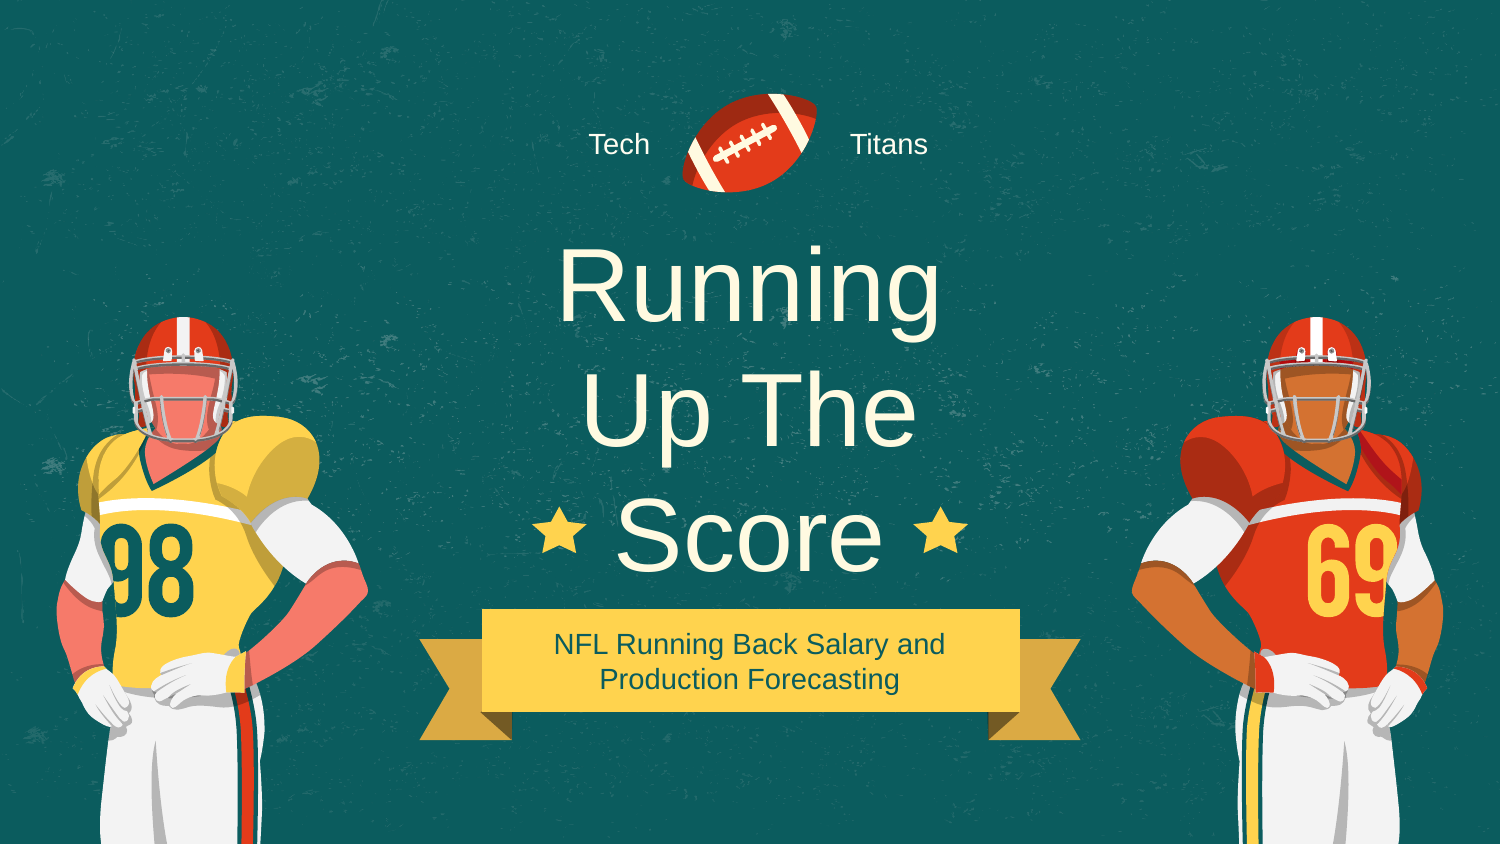

Tech
Titans
# Running
Up The
Score

NFL Running Back Salary and Production Forecasting